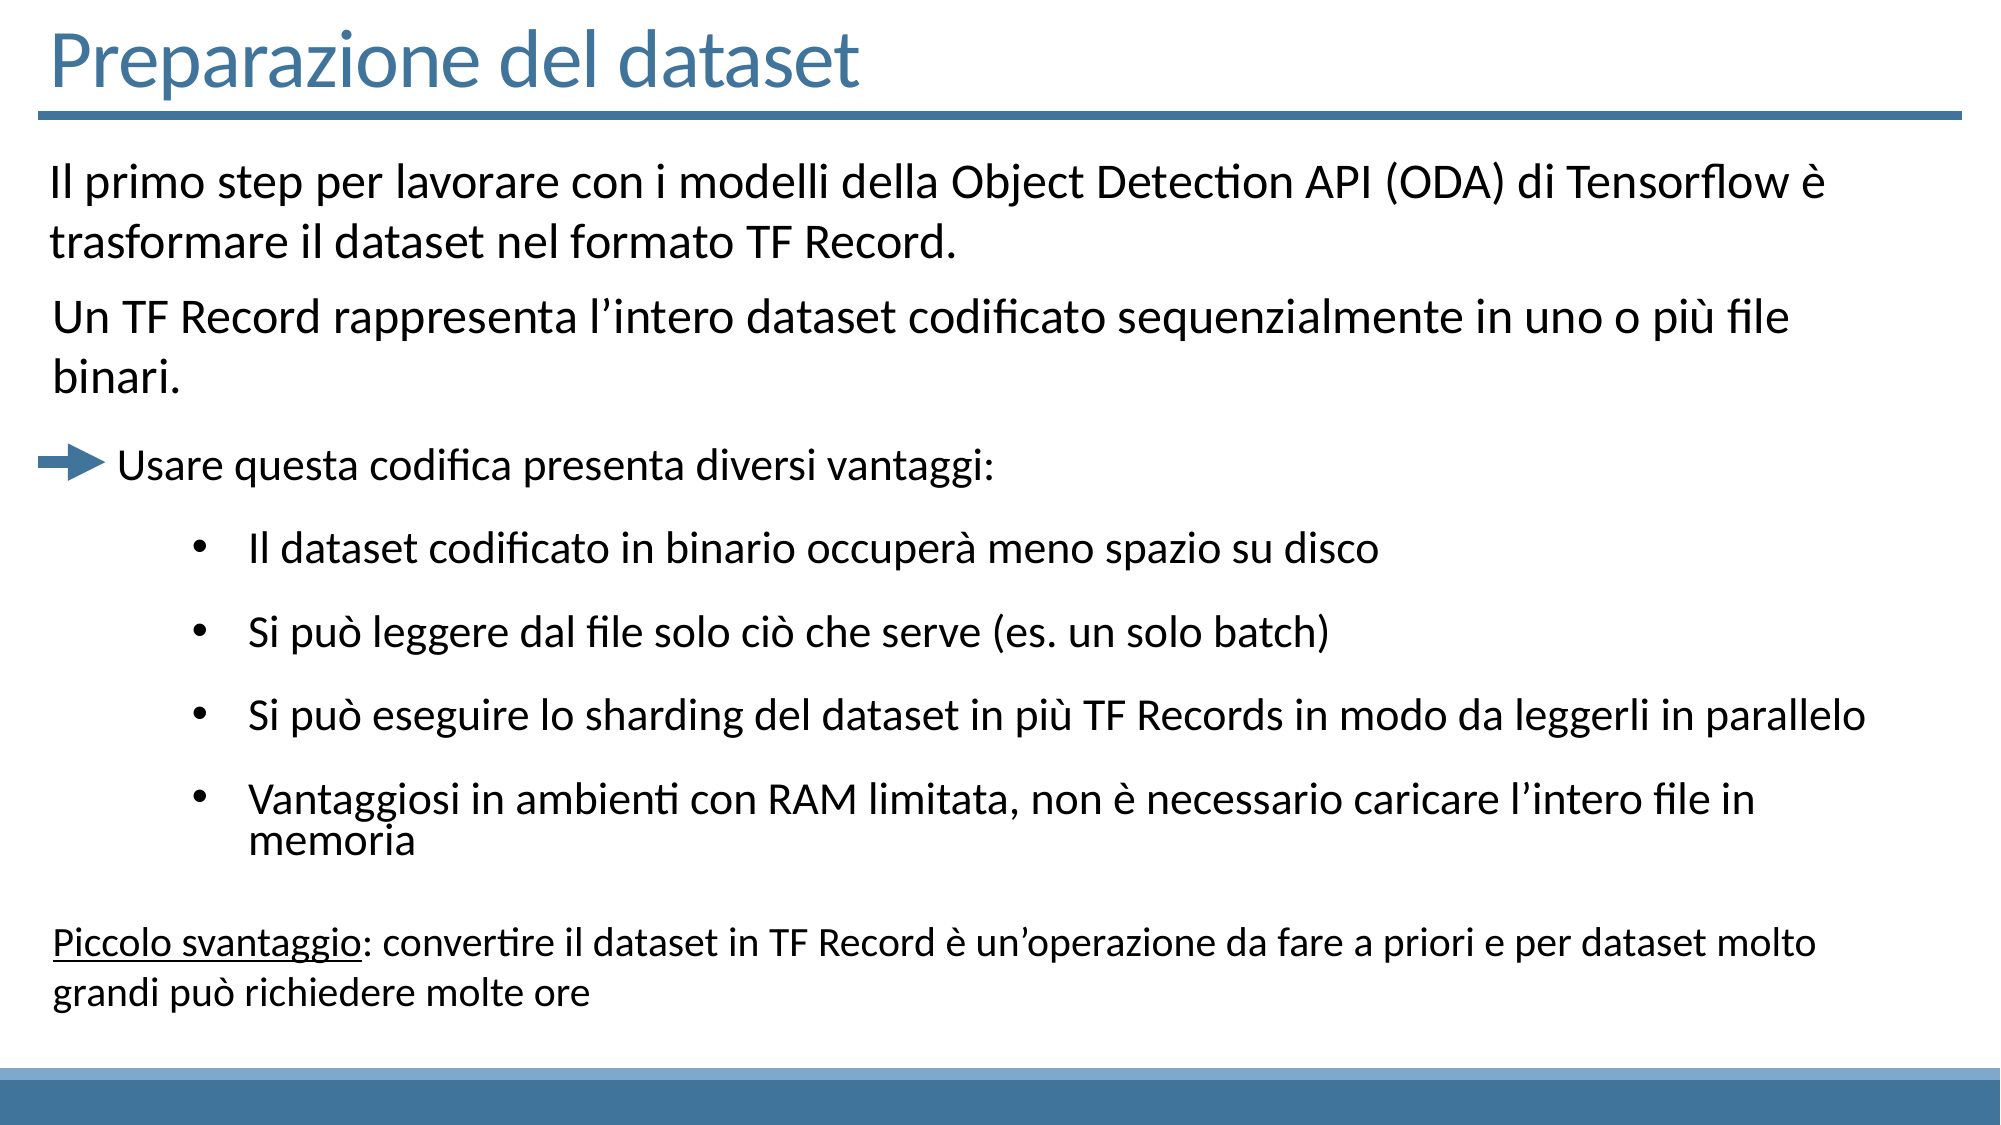

Preparazione del dataset
Il primo step per lavorare con i modelli della Object Detection API (ODA) di Tensorflow è trasformare il dataset nel formato TF Record.
Un TF Record rappresenta l’intero dataset codificato sequenzialmente in uno o più file binari.
Usare questa codifica presenta diversi vantaggi:

Il dataset codificato in binario occuperà meno spazio su disco

Si può leggere dal file solo ciò che serve (es. un solo batch)

Si può eseguire lo sharding del dataset in più TF Records in modo da leggerli in parallelo

Vantaggiosi in ambienti con RAM limitata, non è necessario caricare l’intero file in memoria
Piccolo svantaggio: convertire il dataset in TF Record è un’operazione da fare a priori e per dataset molto grandi può richiedere molte ore